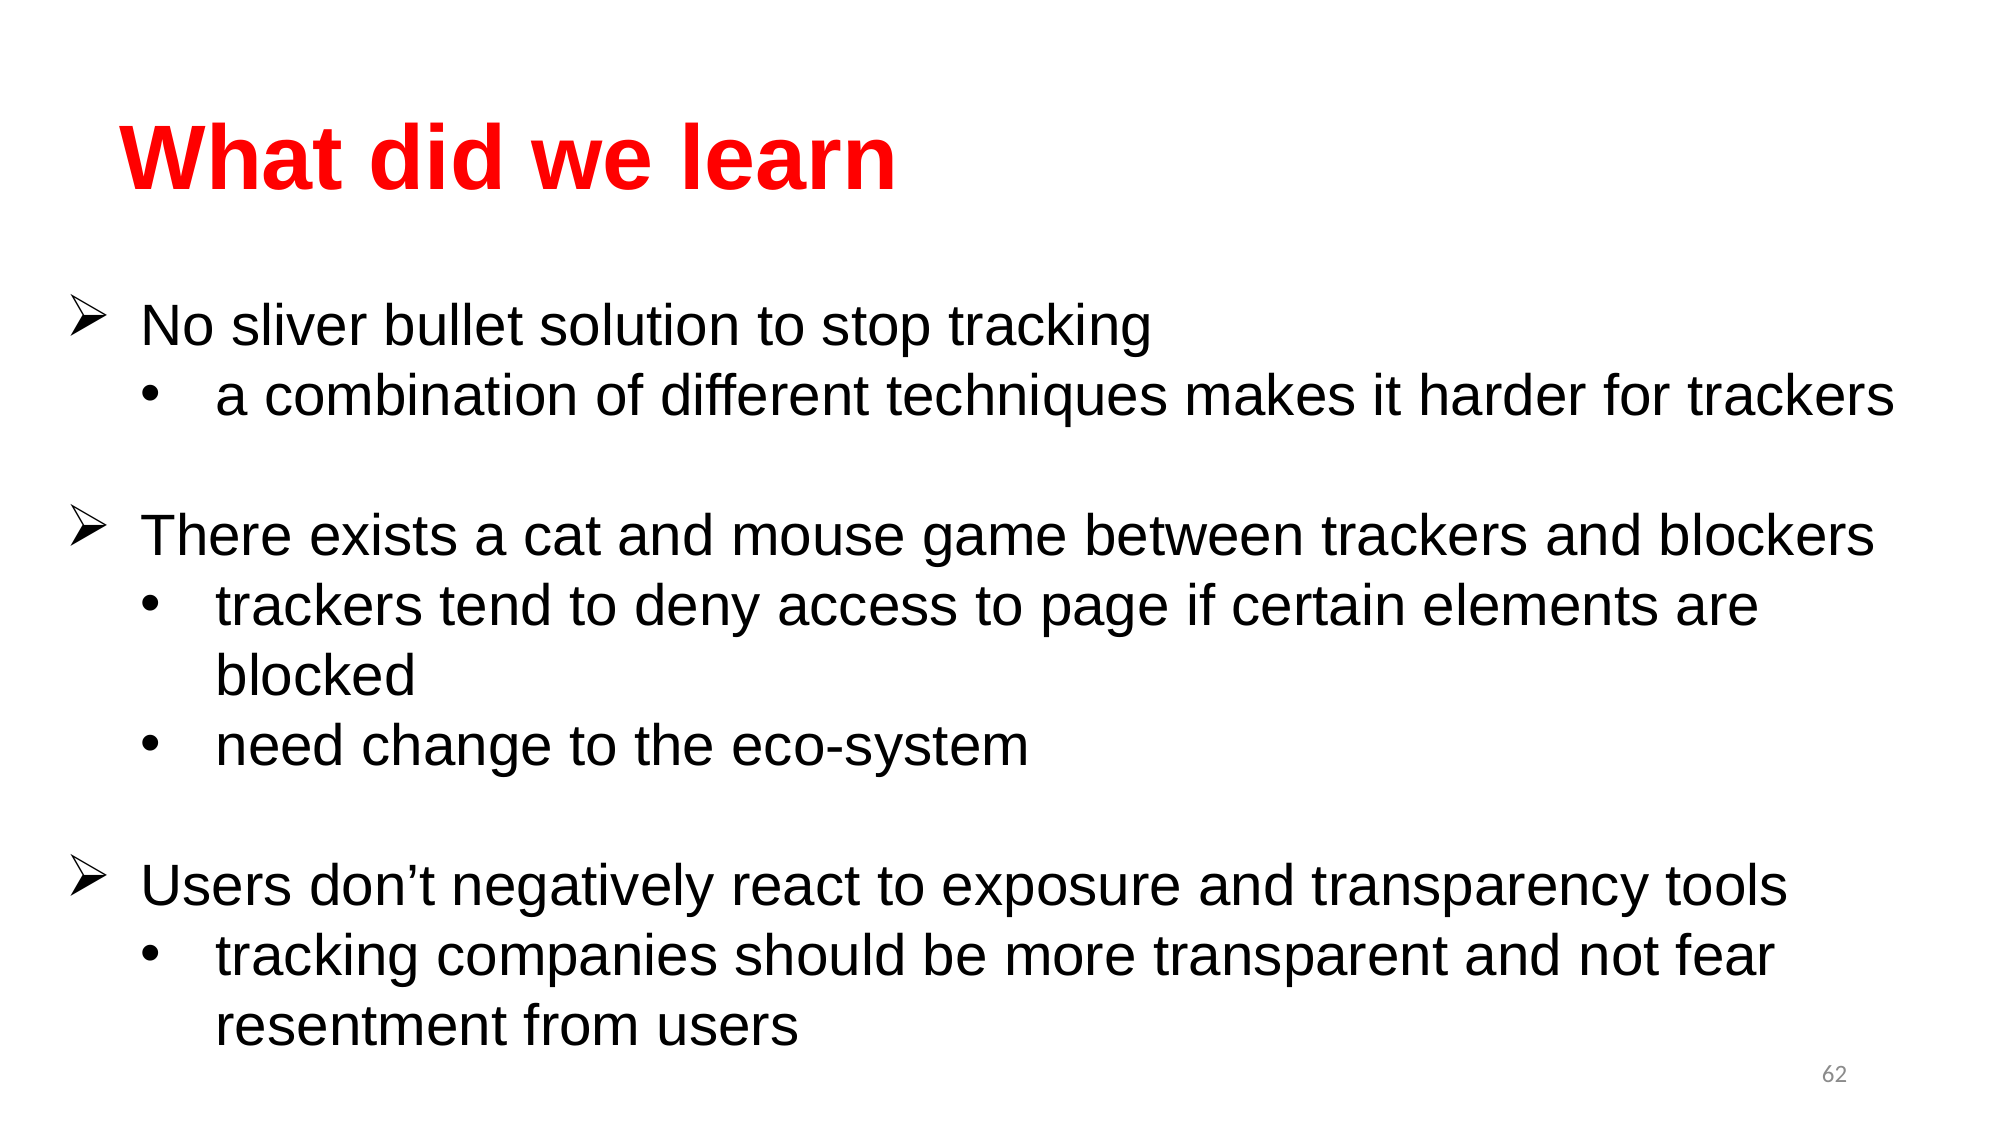

What did we learn
No sliver bullet solution to stop tracking
a combination of different techniques makes it harder for trackers

There exists a cat and mouse game between trackers and blockers
trackers tend to deny access to page if certain elements are blocked
need change to the eco-system

Users don’t negatively react to exposure and transparency tools
tracking companies should be more transparent and not fear resentment from users
62